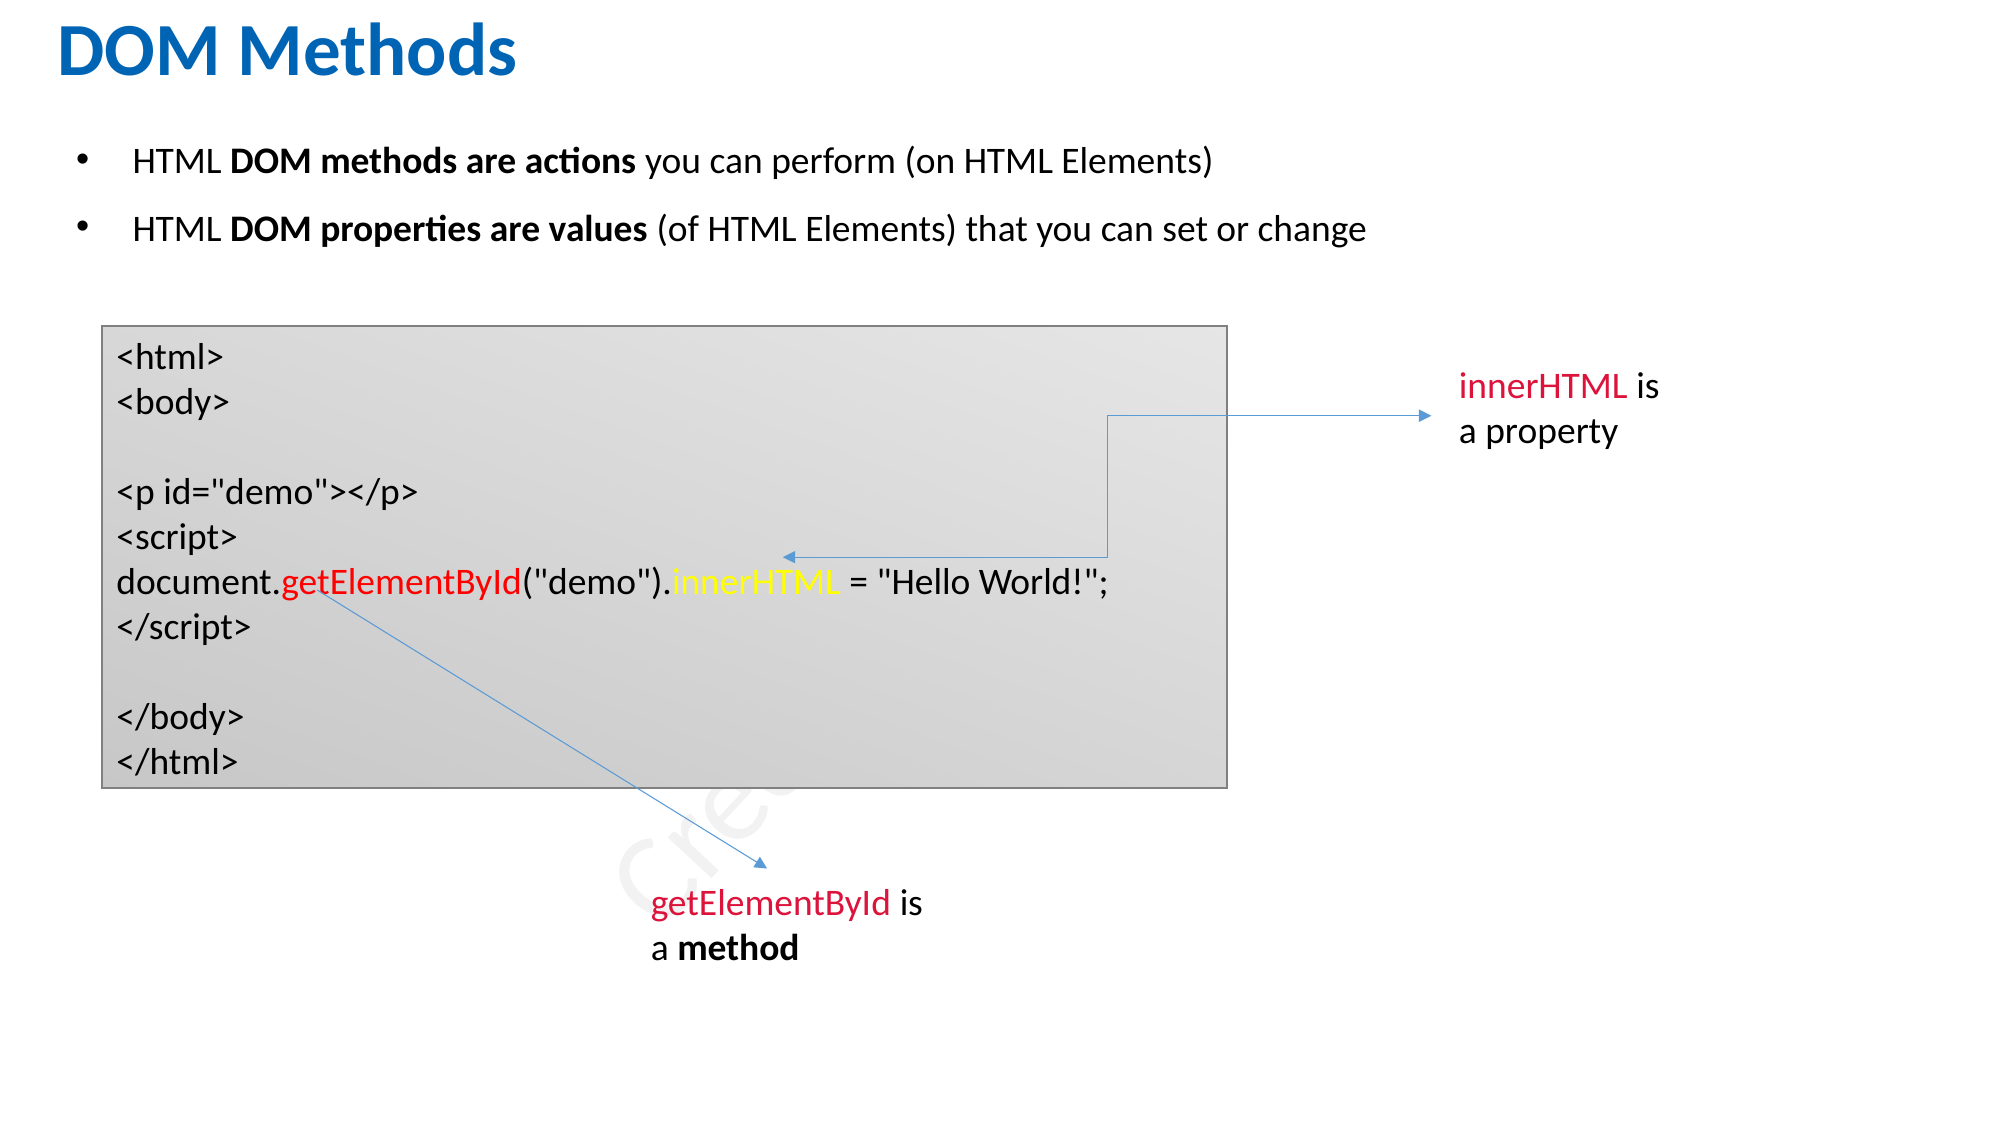

DOM Methods

HTML DOM methods are actions you can perform (on HTML Elements)
HTML DOM properties are values (of HTML Elements) that you can set or change

<html>
<body>

<p id="demo"></p>
<script>
document.getElementById("demo").innerHTML = "Hello World!";
</script>

</body>
</html>
innerHTML is a property
getElementById is a method